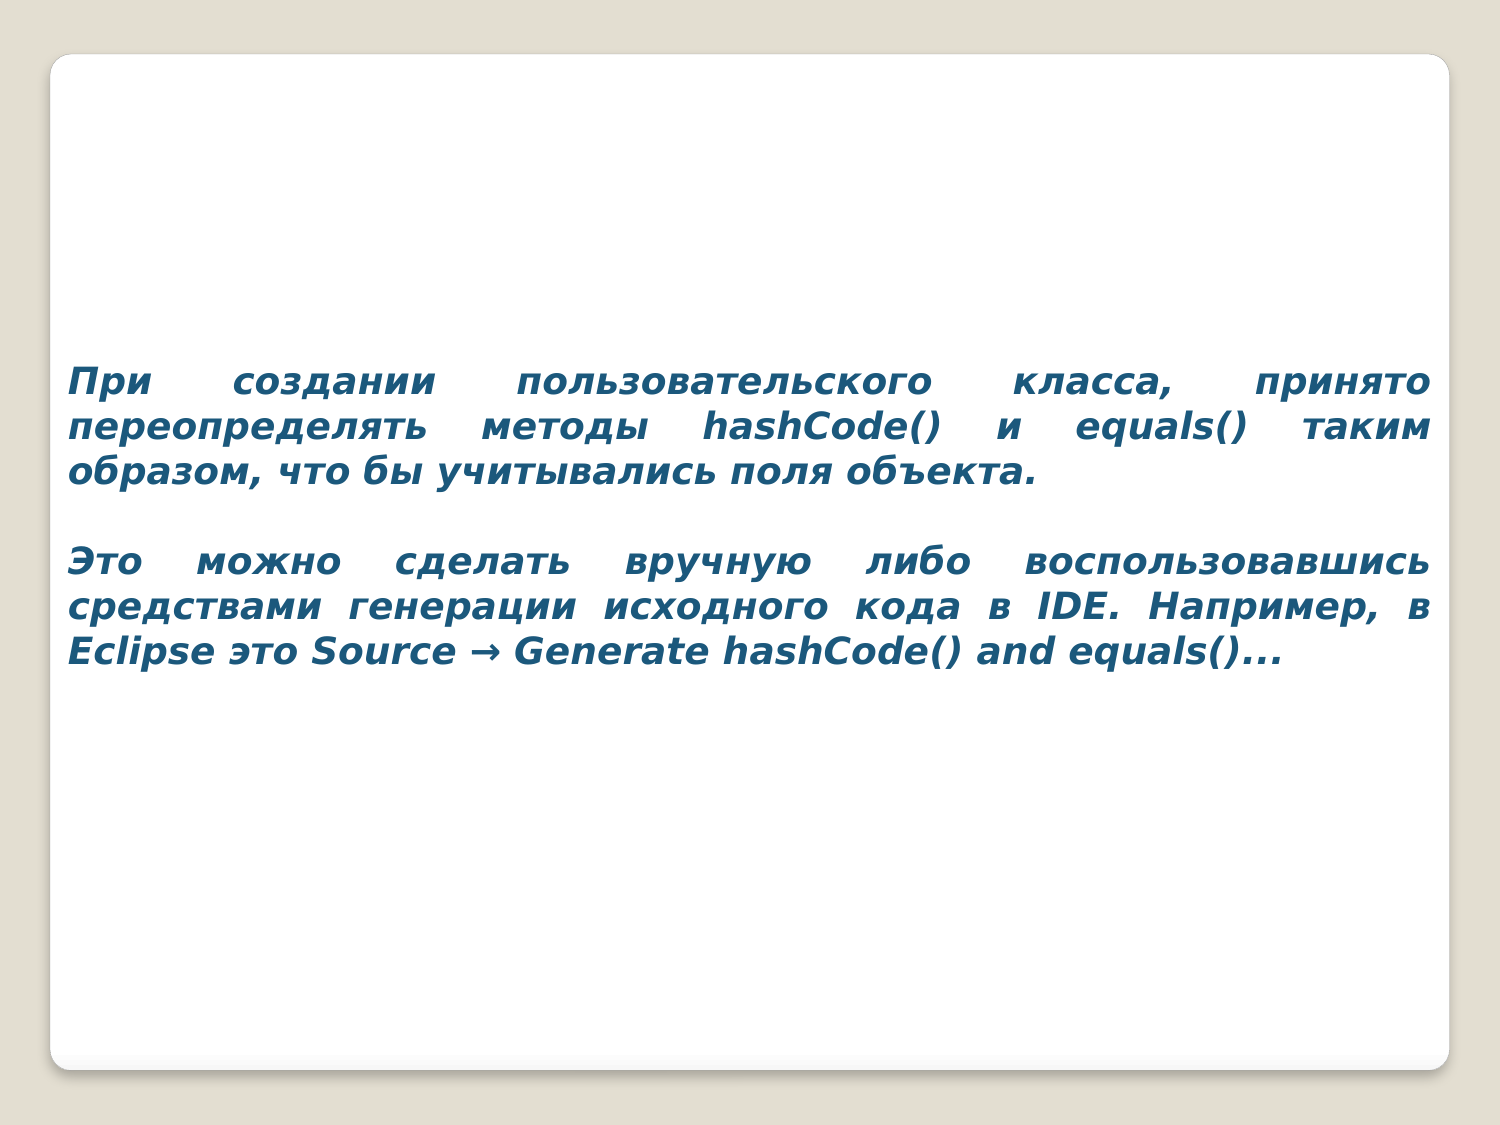

При создании пользовательского класса, принято переопределять методы hashCode() и equals() таким образом, что бы учитывались поля объекта.

Это можно сделать вручную либо воспользовавшись средствами генерации исходного кода в IDE. Например, в Eclipse это Source → Generate hashCode() and equals()...